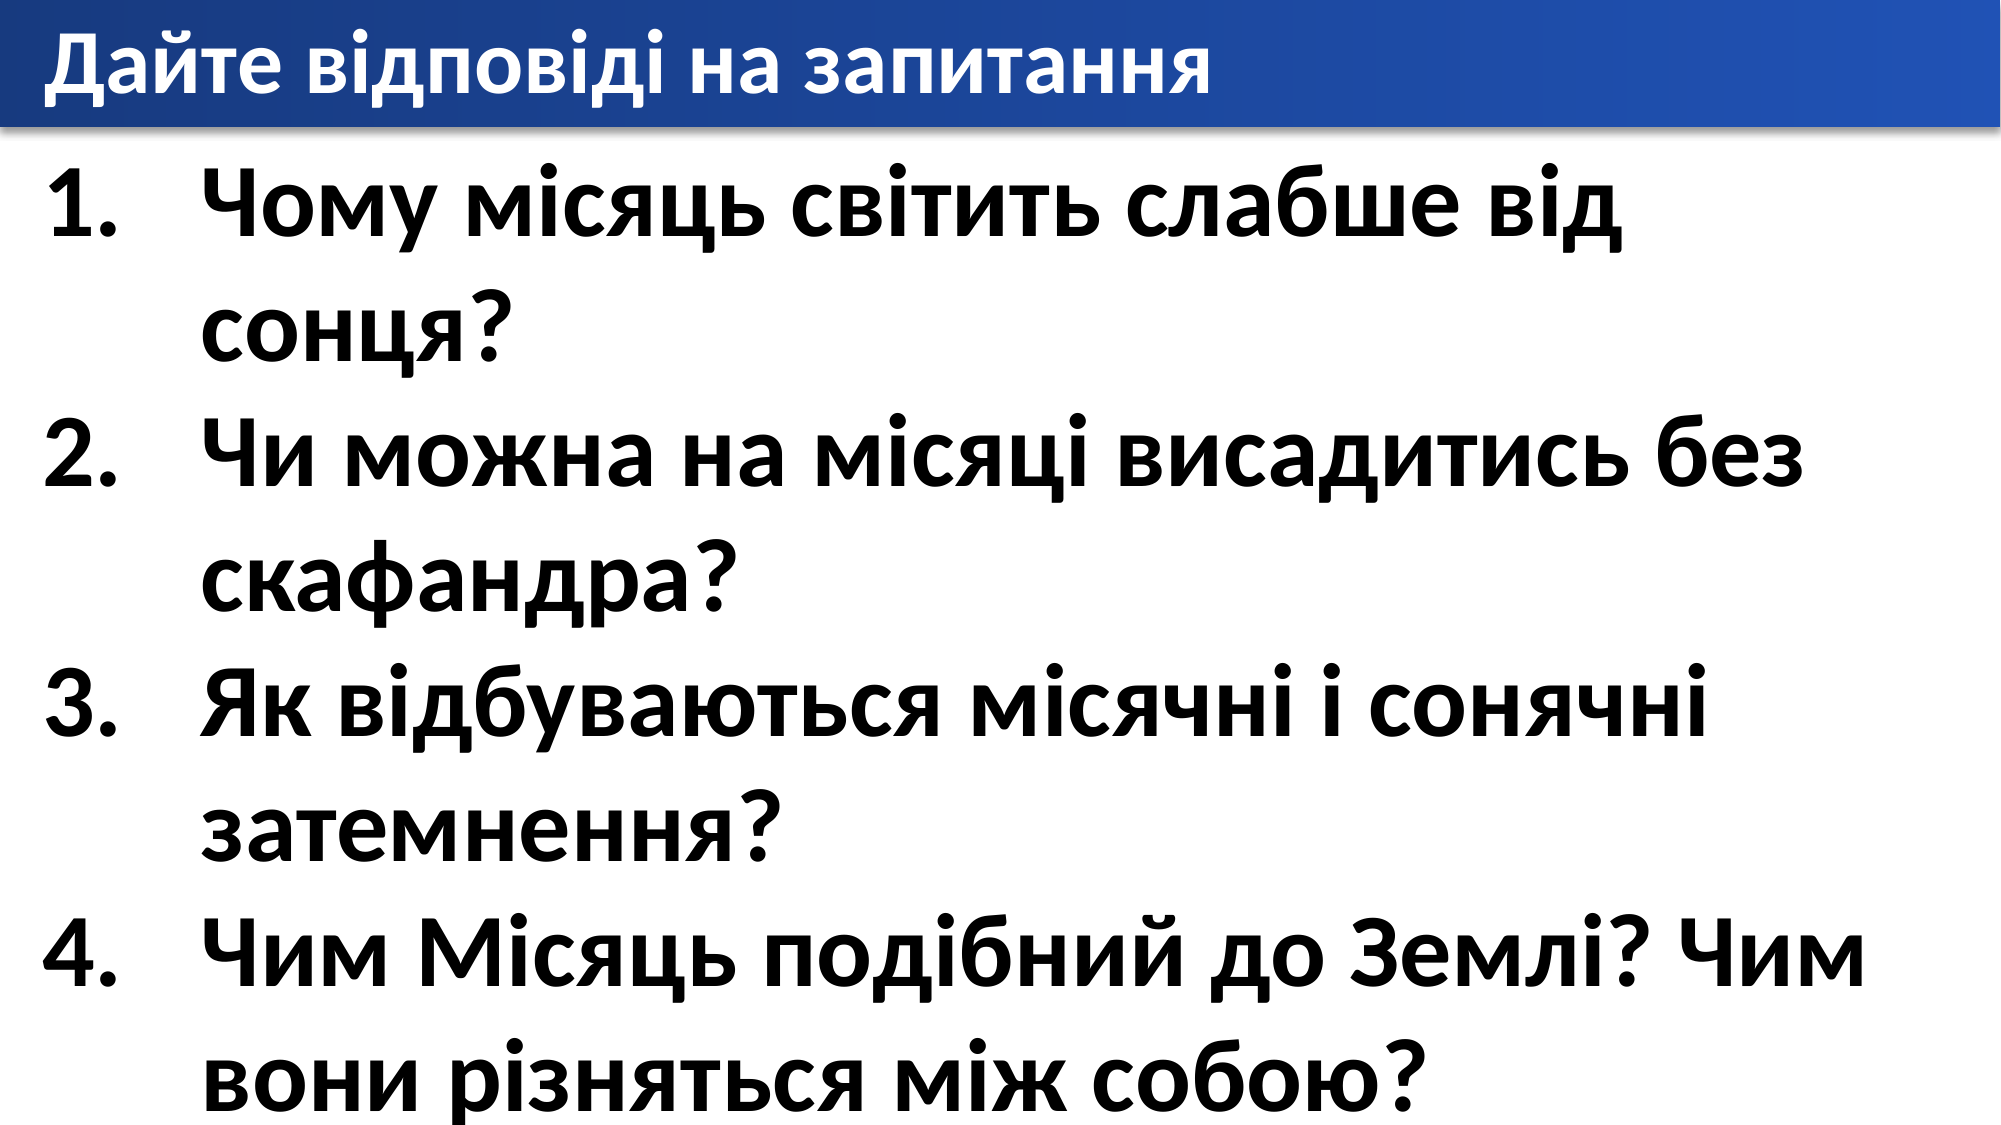

Дайте відповіді на запитання
Чому місяць світить слабше від сонця?
Чи можна на місяці висадитись без скафандра?
Як відбуваються місячні і сонячні затемнення?
Чим Місяць подібний до Землі? Чим вони різняться між собою?